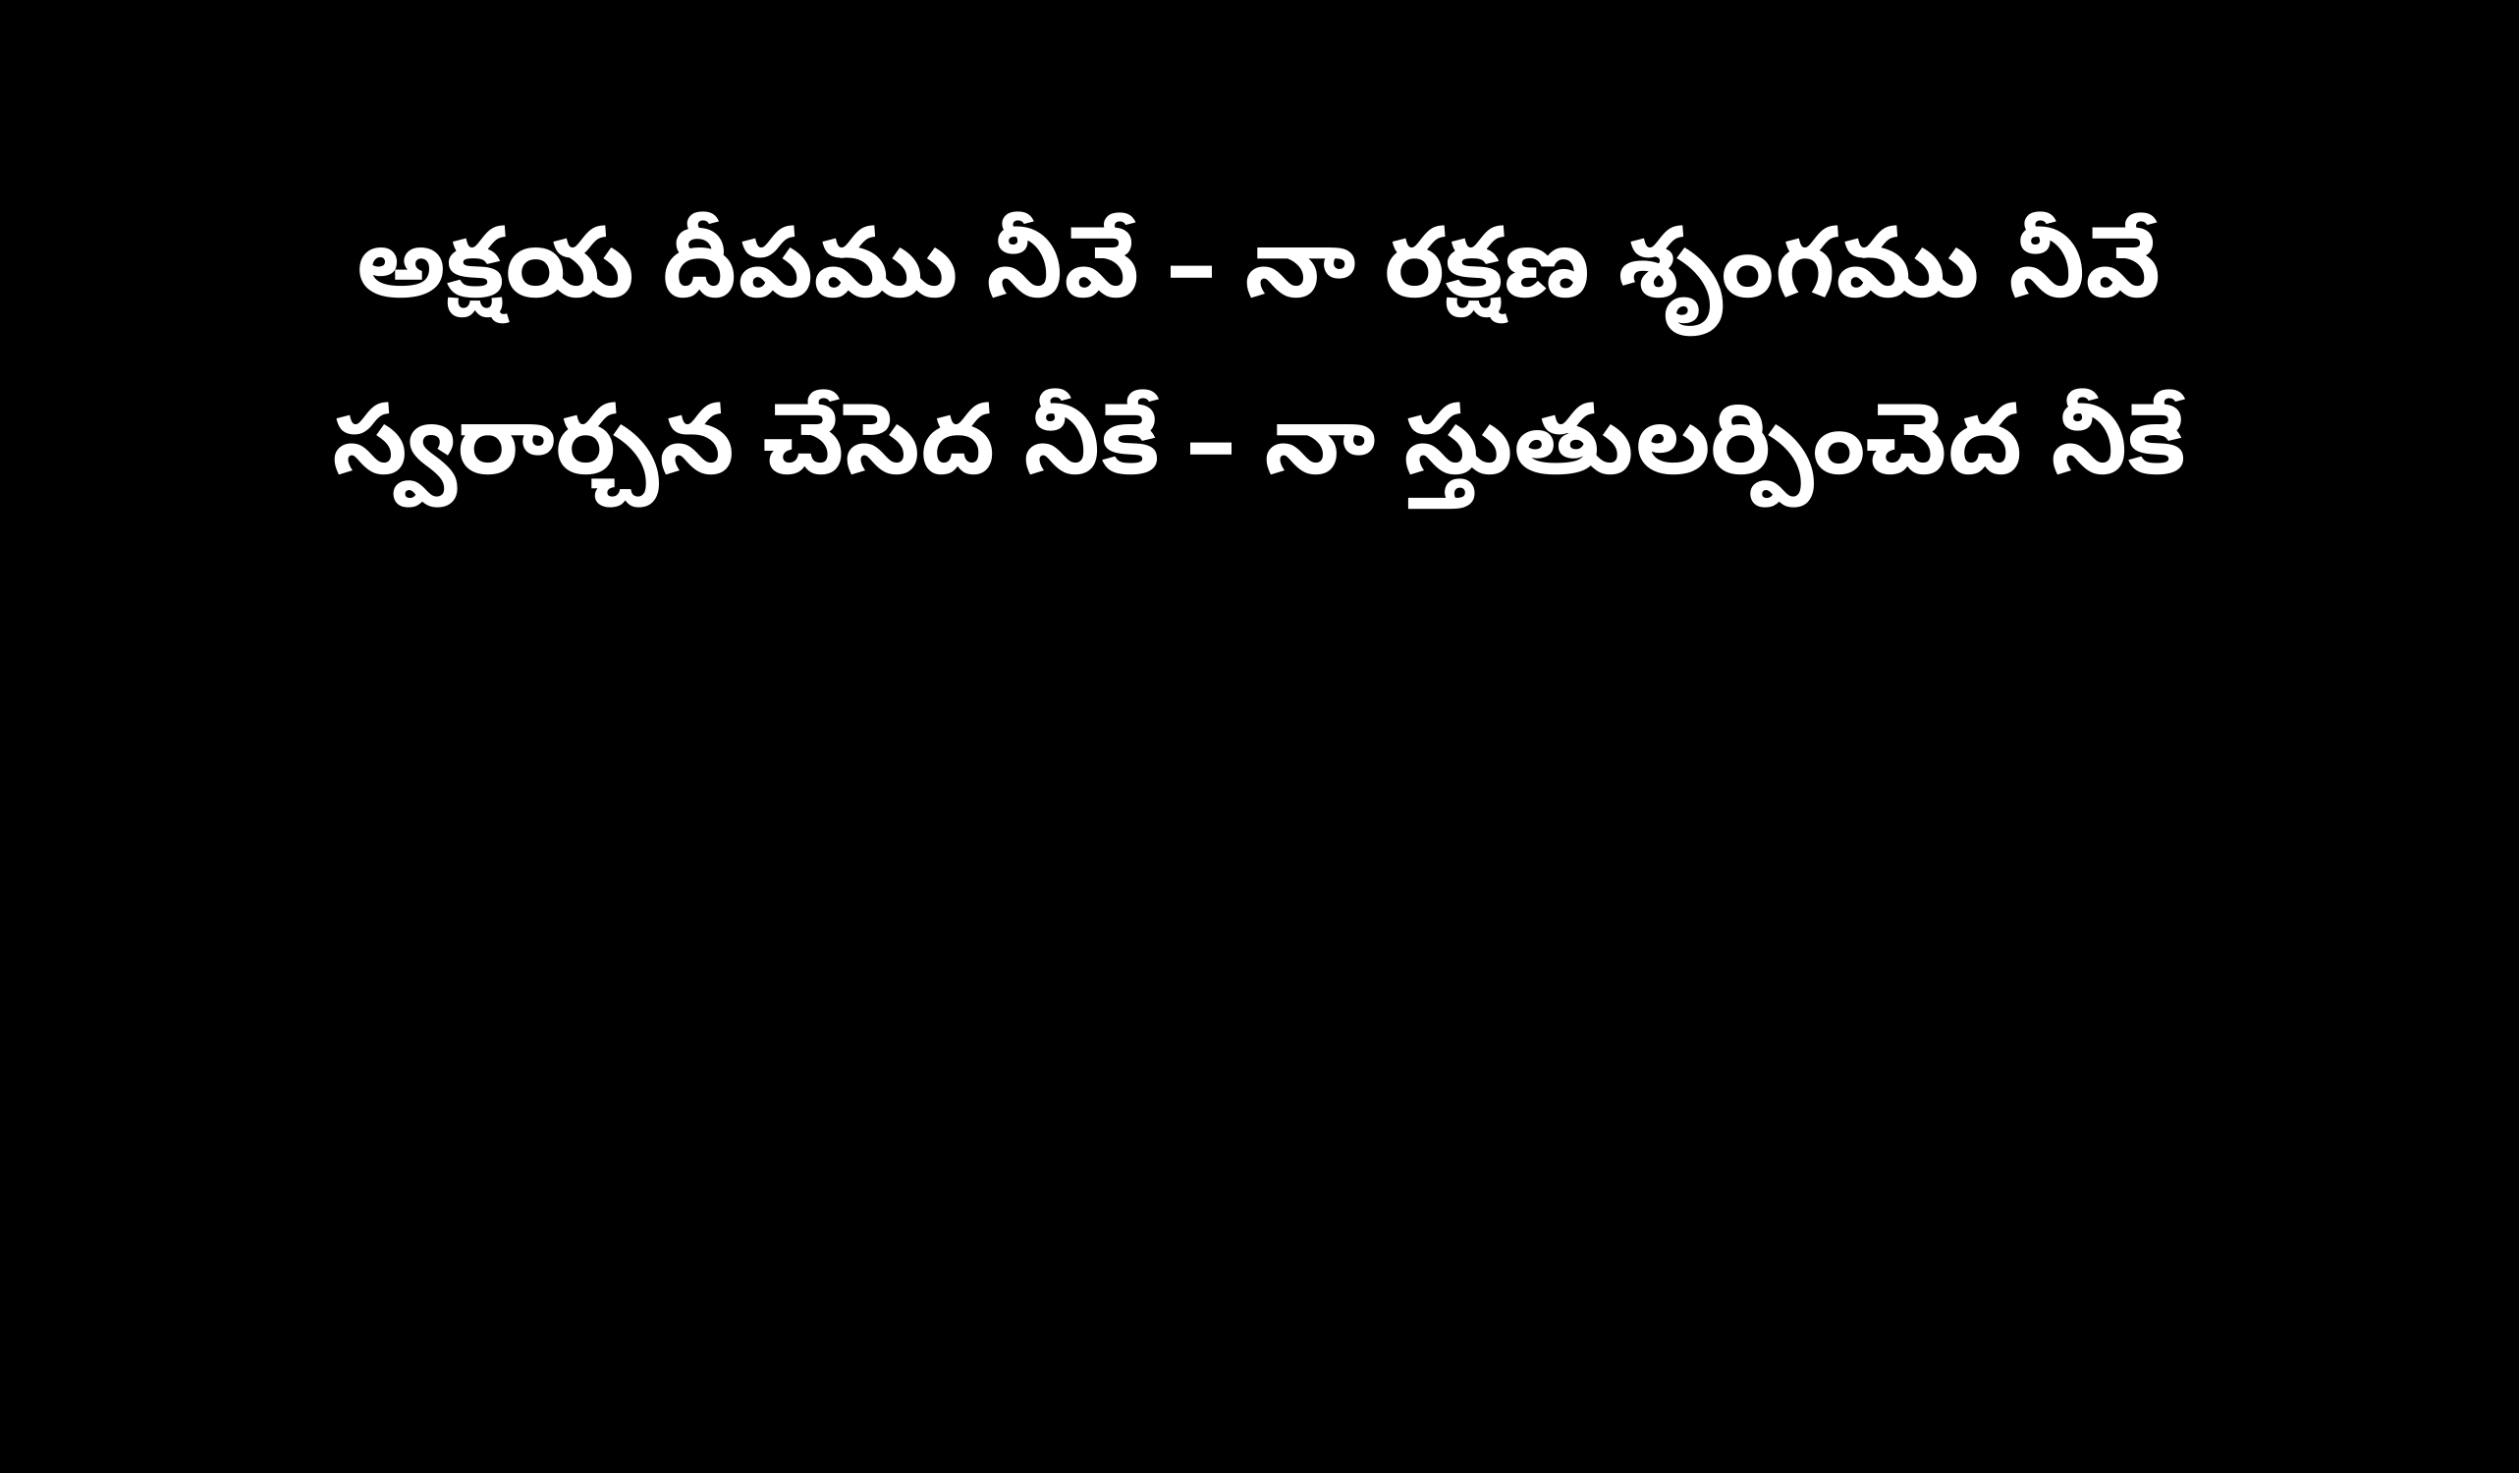

అక్షయ దీపము నీవే – నా రక్షణ శృంగము నీవే
స్వరార్చన చేసెద నీకే – నా స్తుతులర్పించెద నీకే